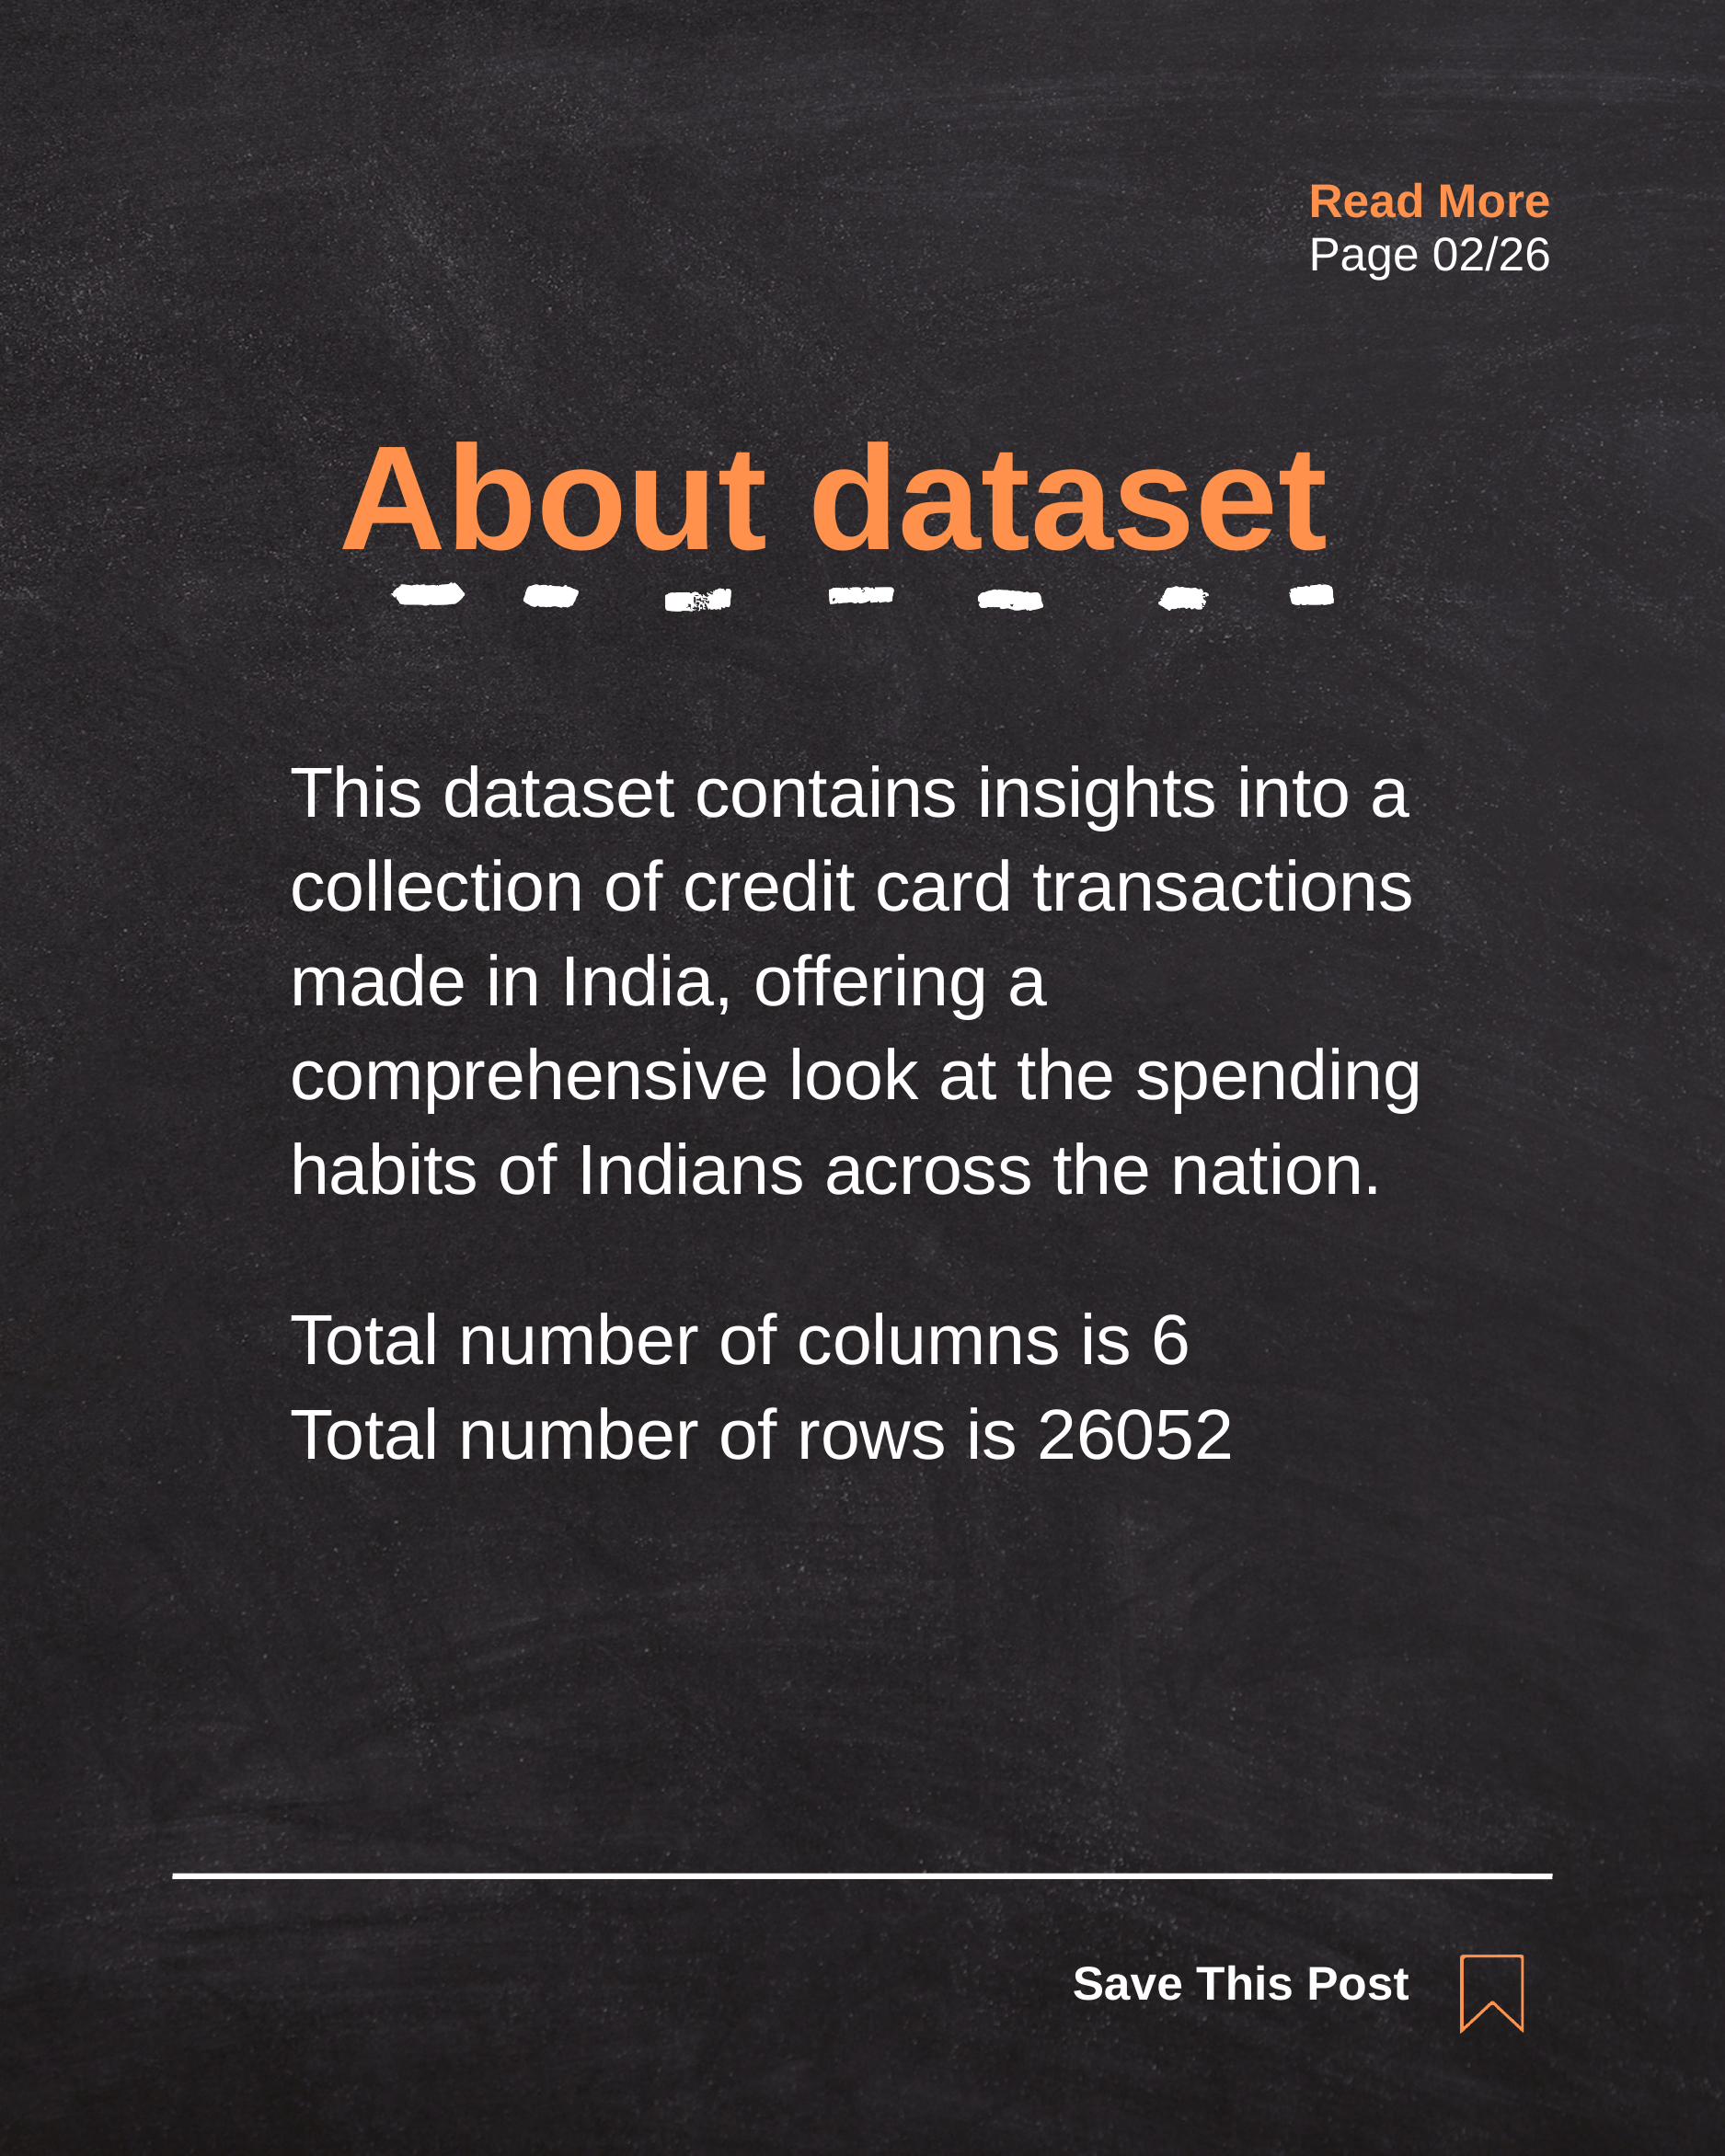

Read More
Page 02/26
About dataset

This dataset contains insights into a collection of credit card transactions made in India, offering a comprehensive look at the spending habits of Indians across the nation.
Total number of columns is 6
Total number of rows is 26052

Save This Post